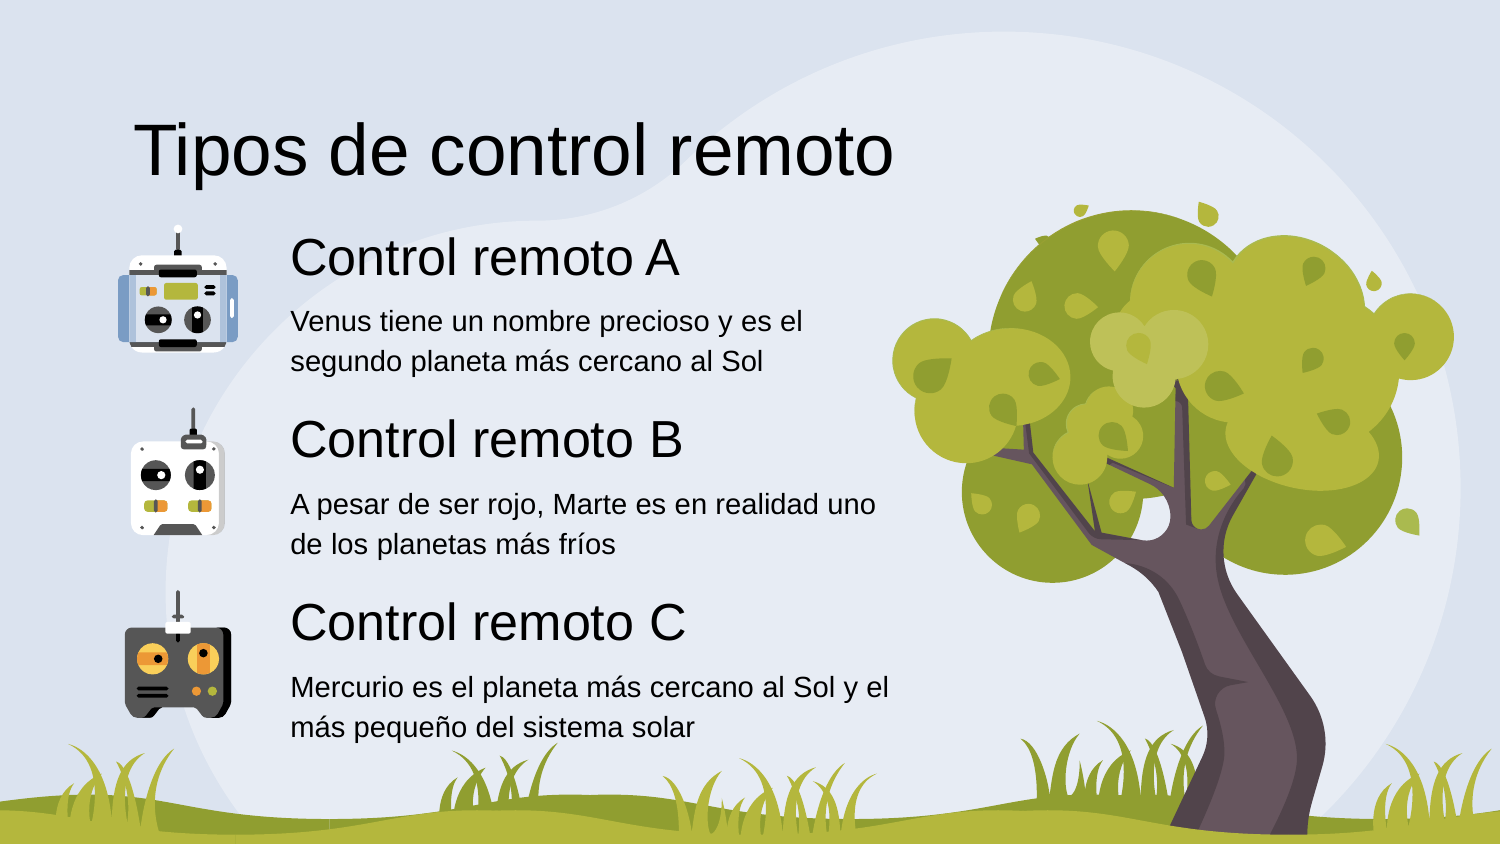

# Tipos de control remoto

Control remoto A
Venus tiene un nombre precioso y es el segundo planeta más cercano al Sol

Control remoto B
A pesar de ser rojo, Marte es en realidad uno de los planetas más fríos

Control remoto C
Mercurio es el planeta más cercano al Sol y el más pequeño del sistema solar